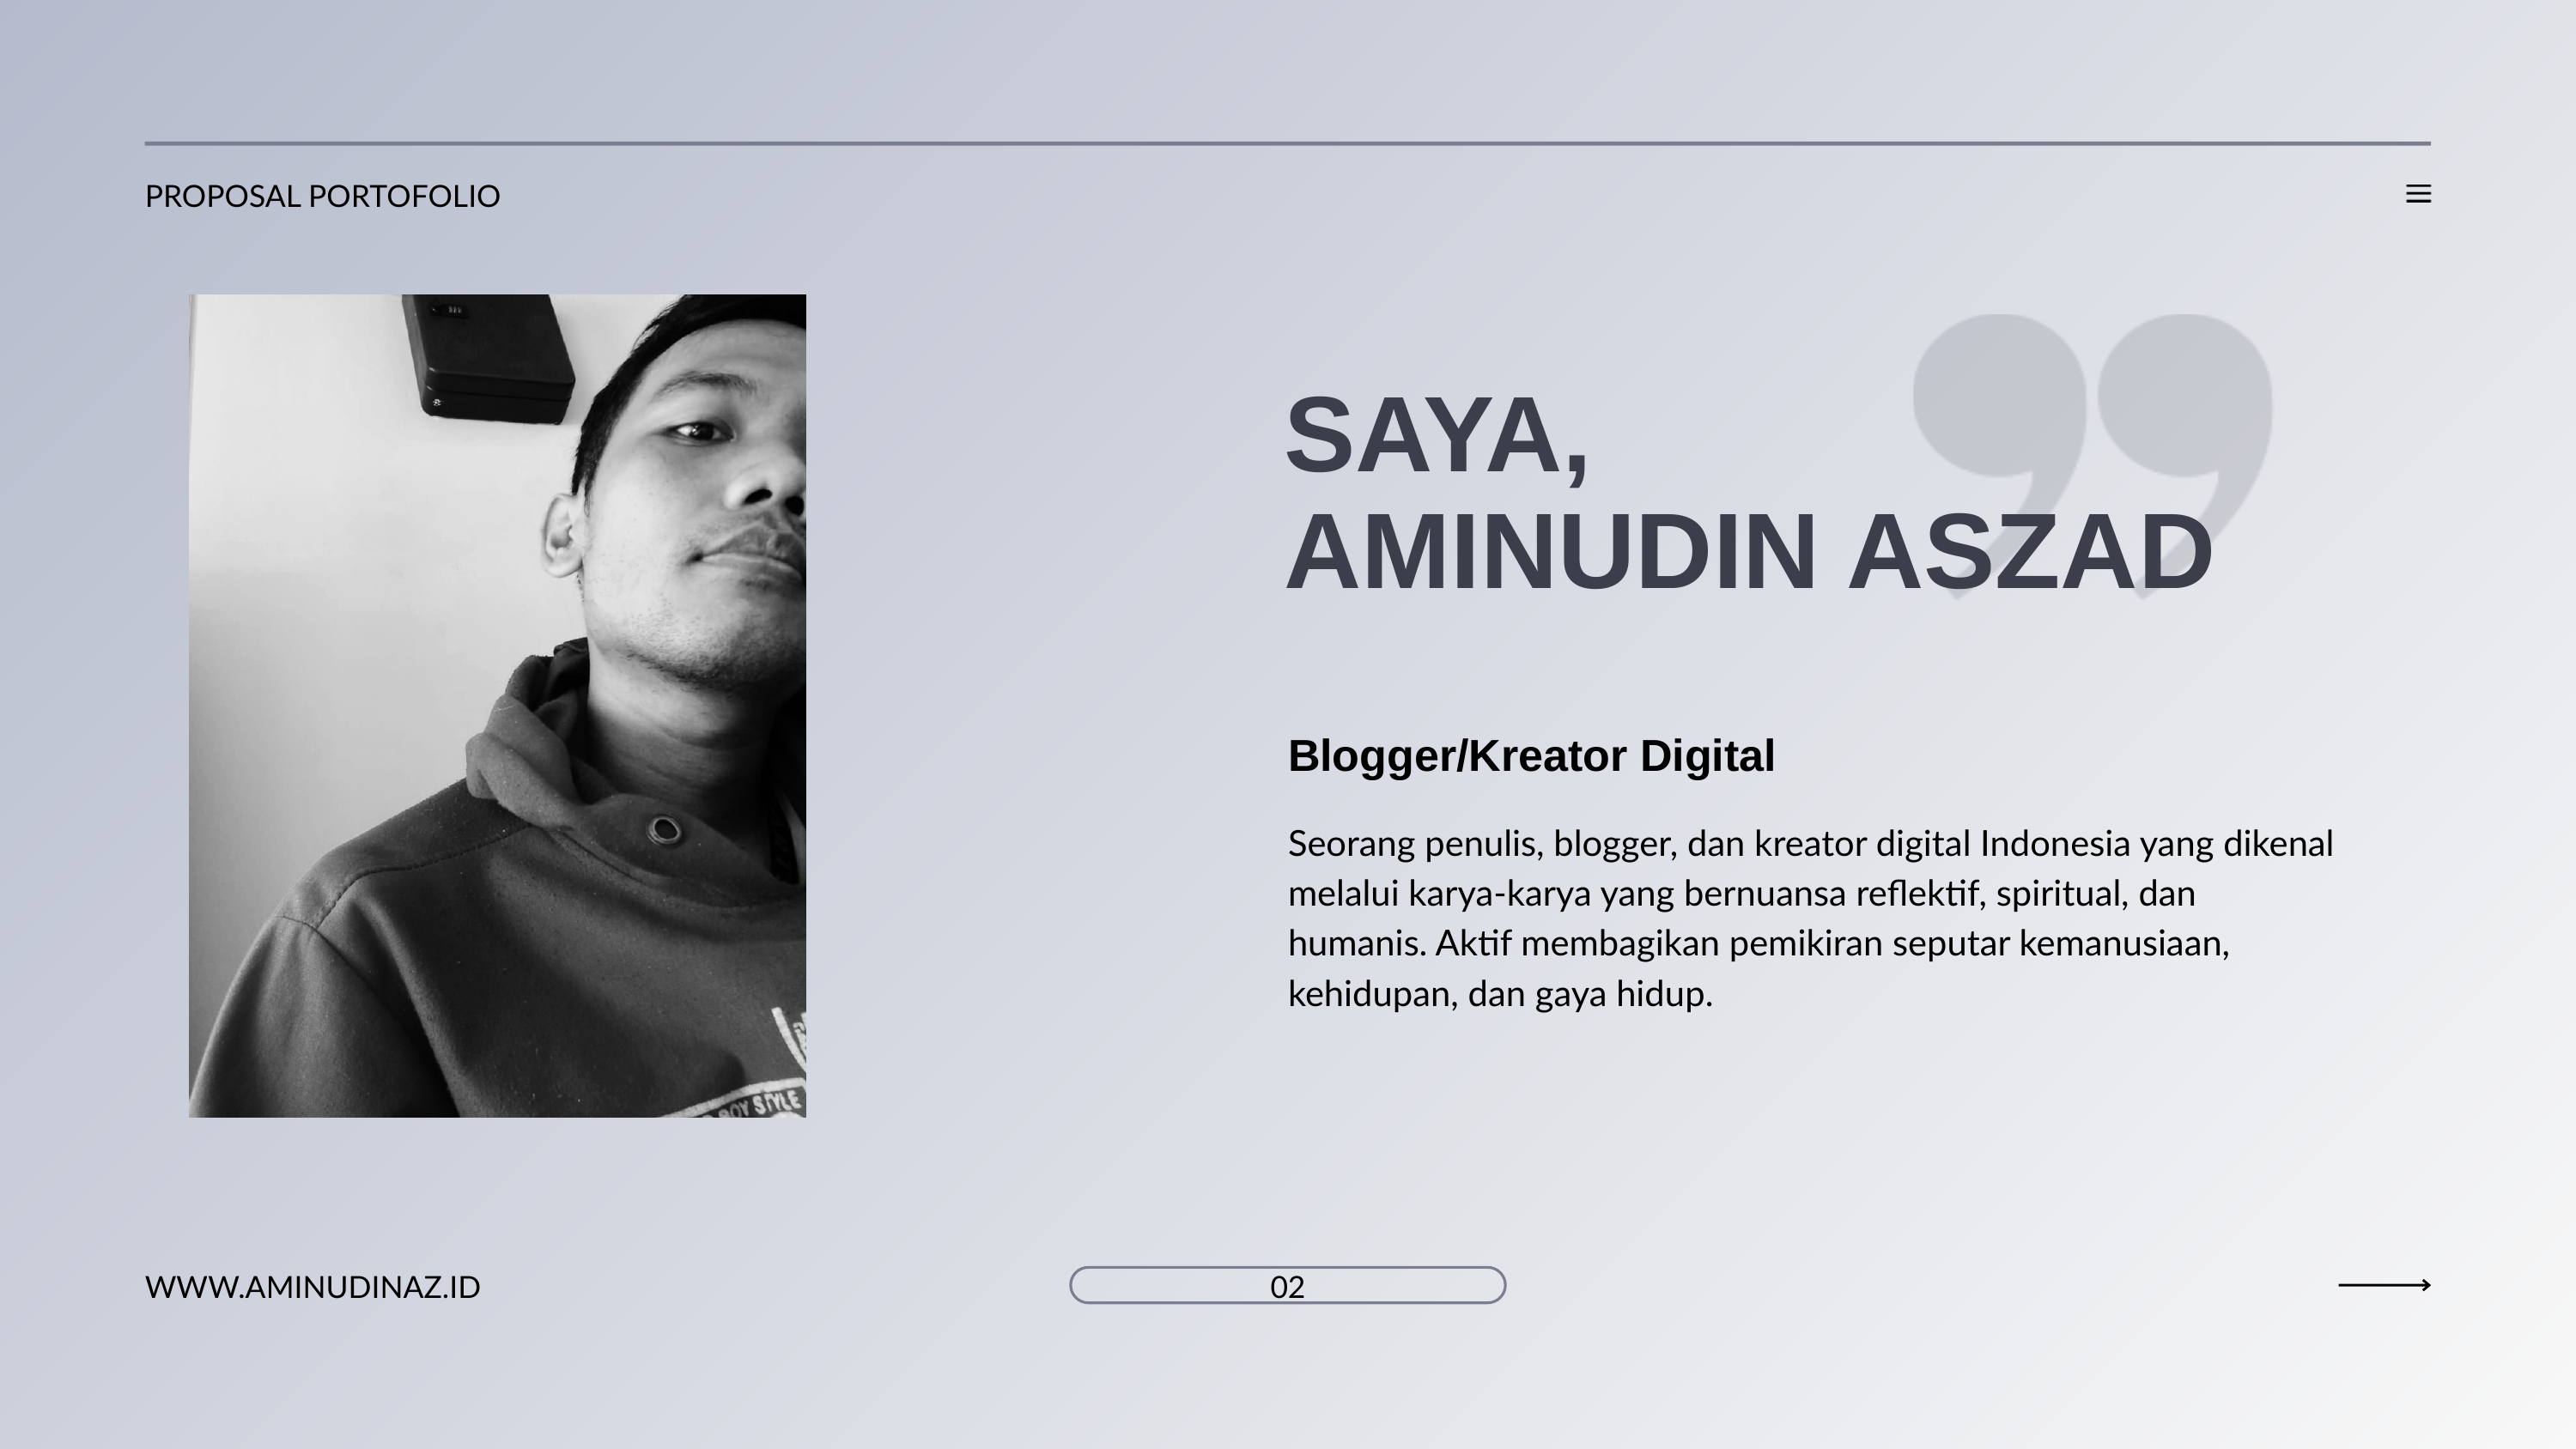

PROPOSAL PORTOFOLIO

SAYA,
AMINUDIN ASZAD
Blogger/Kreator Digital
Seorang penulis, blogger, dan kreator digital Indonesia yang dikenal melalui karya-karya yang bernuansa reflektif, spiritual, dan humanis. Aktif membagikan pemikiran seputar kemanusiaan, kehidupan, dan gaya hidup.

WWW.AMINUDINAZ.ID
02